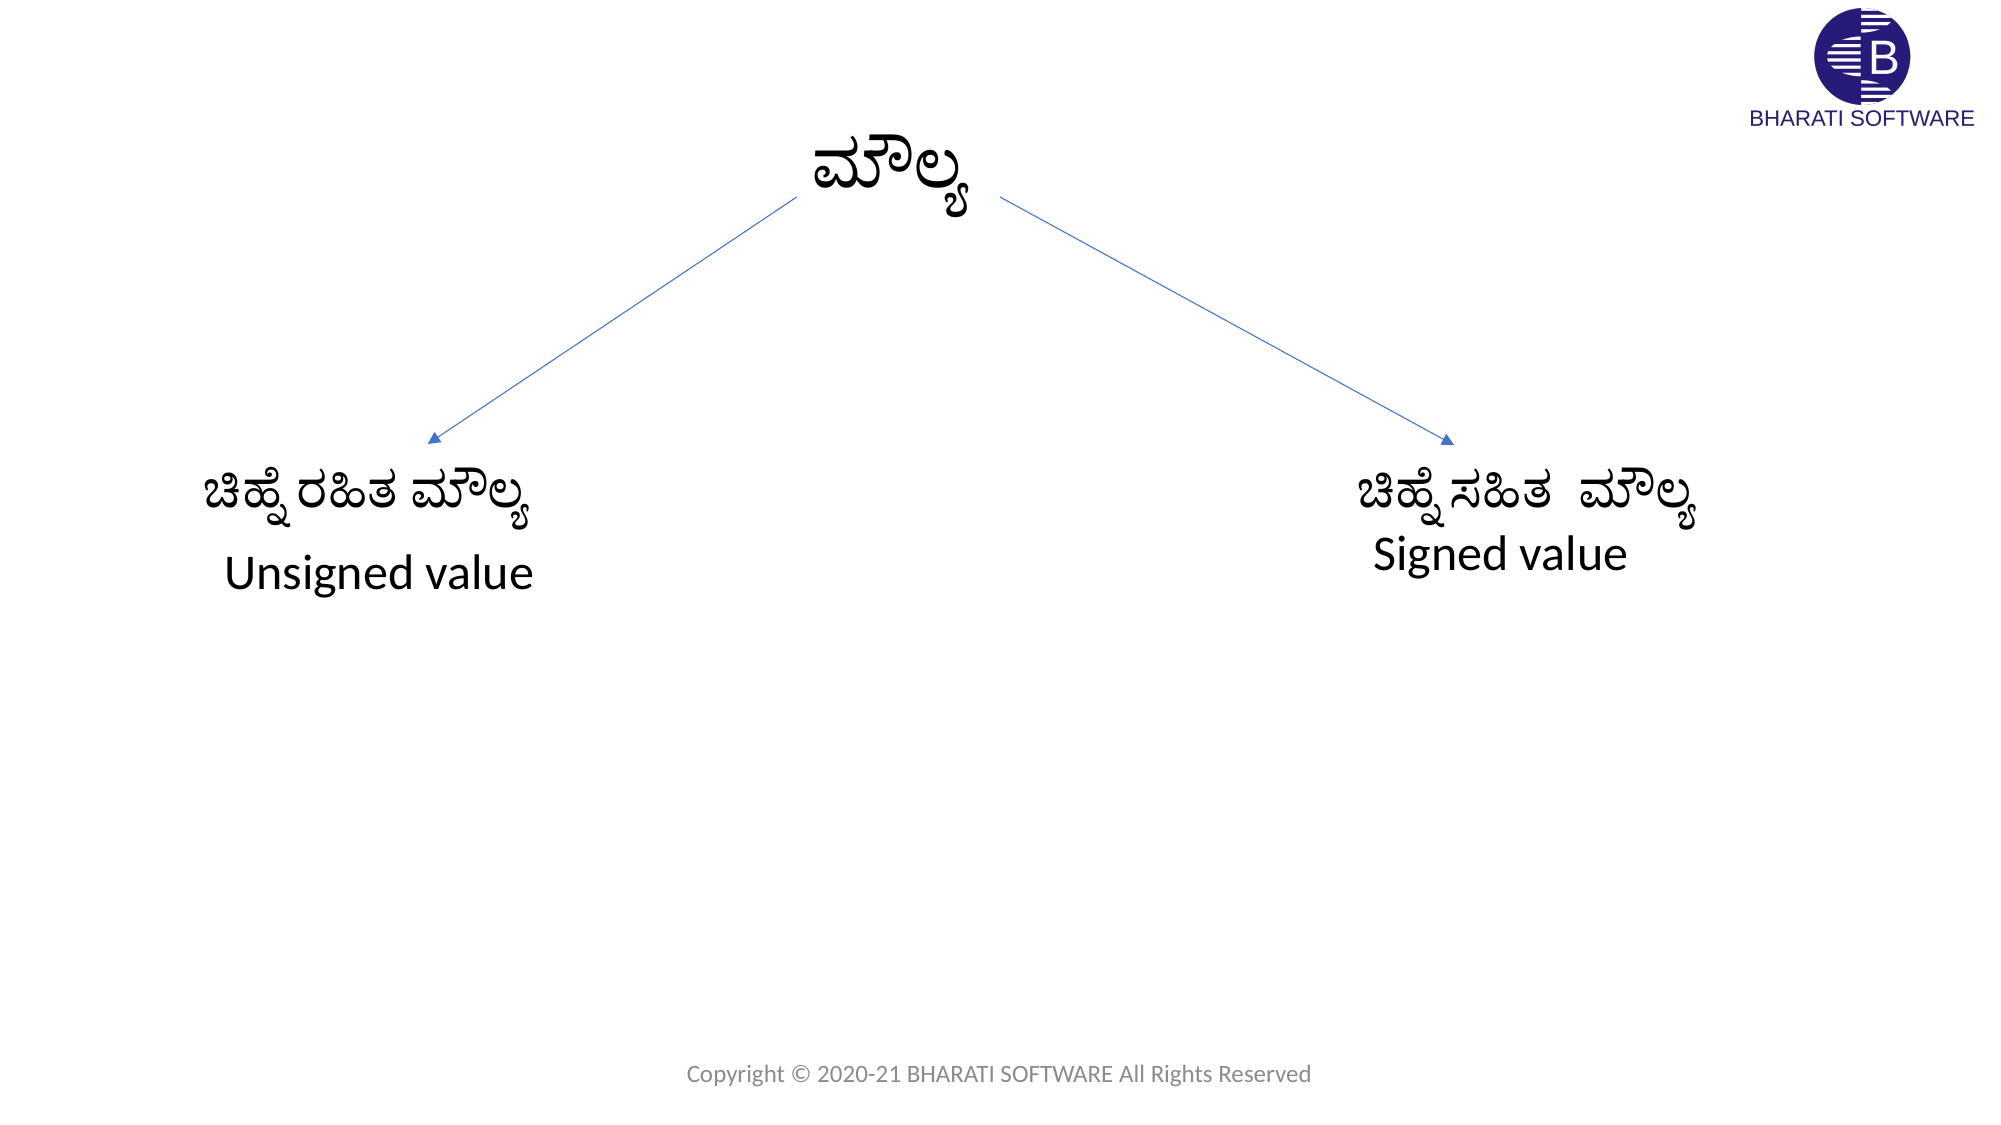

ಮೌಲ್ಯ
ಚಿಹ್ನೆ ರಹಿತ ಮೌಲ್ಯ
ಚಿಹ್ನೆ ಸಹಿತ  ಮೌಲ್ಯ

Signed value
Unsigned value
Copyright © 2020-21 BHARATI SOFTWARE All Rights Reserved